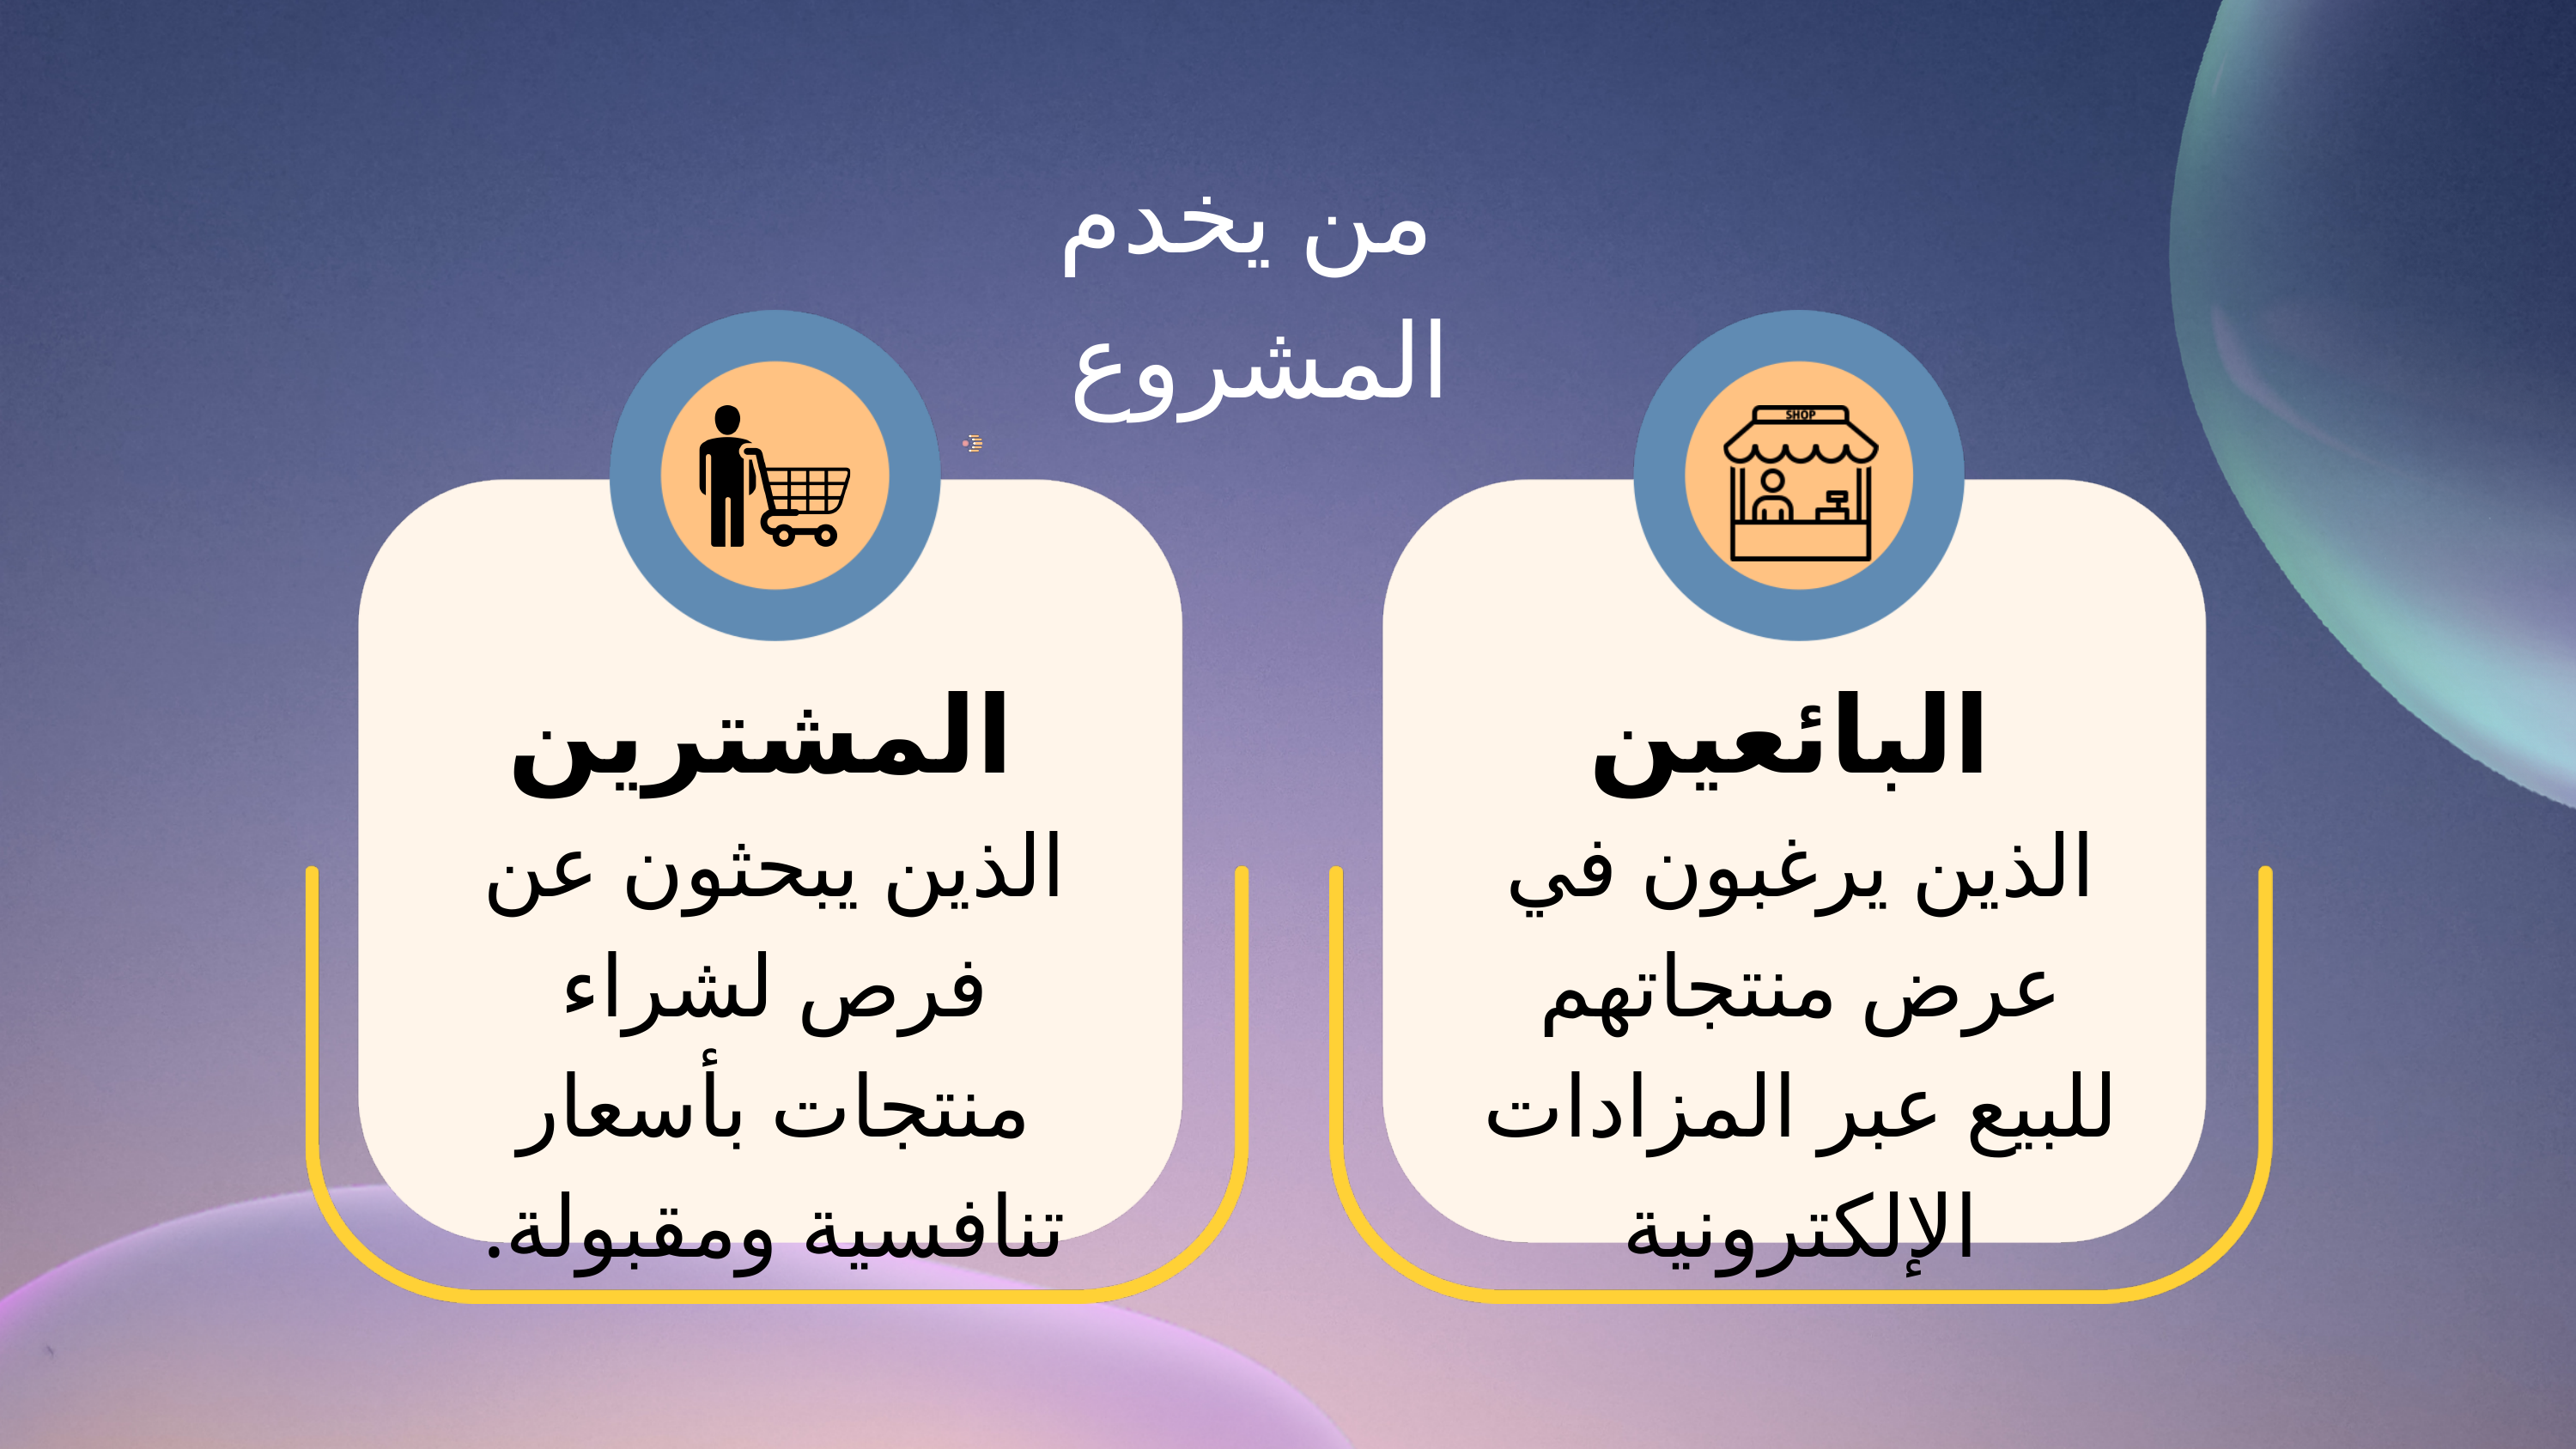

من يخدم المشروع

المشترين
الذين يبحثون عن فرص لشراء منتجات بأسعار تنافسية ومقبولة.
البائعين
الذين يرغبون في عرض منتجاتهم للبيع عبر المزادات الإلكترونية